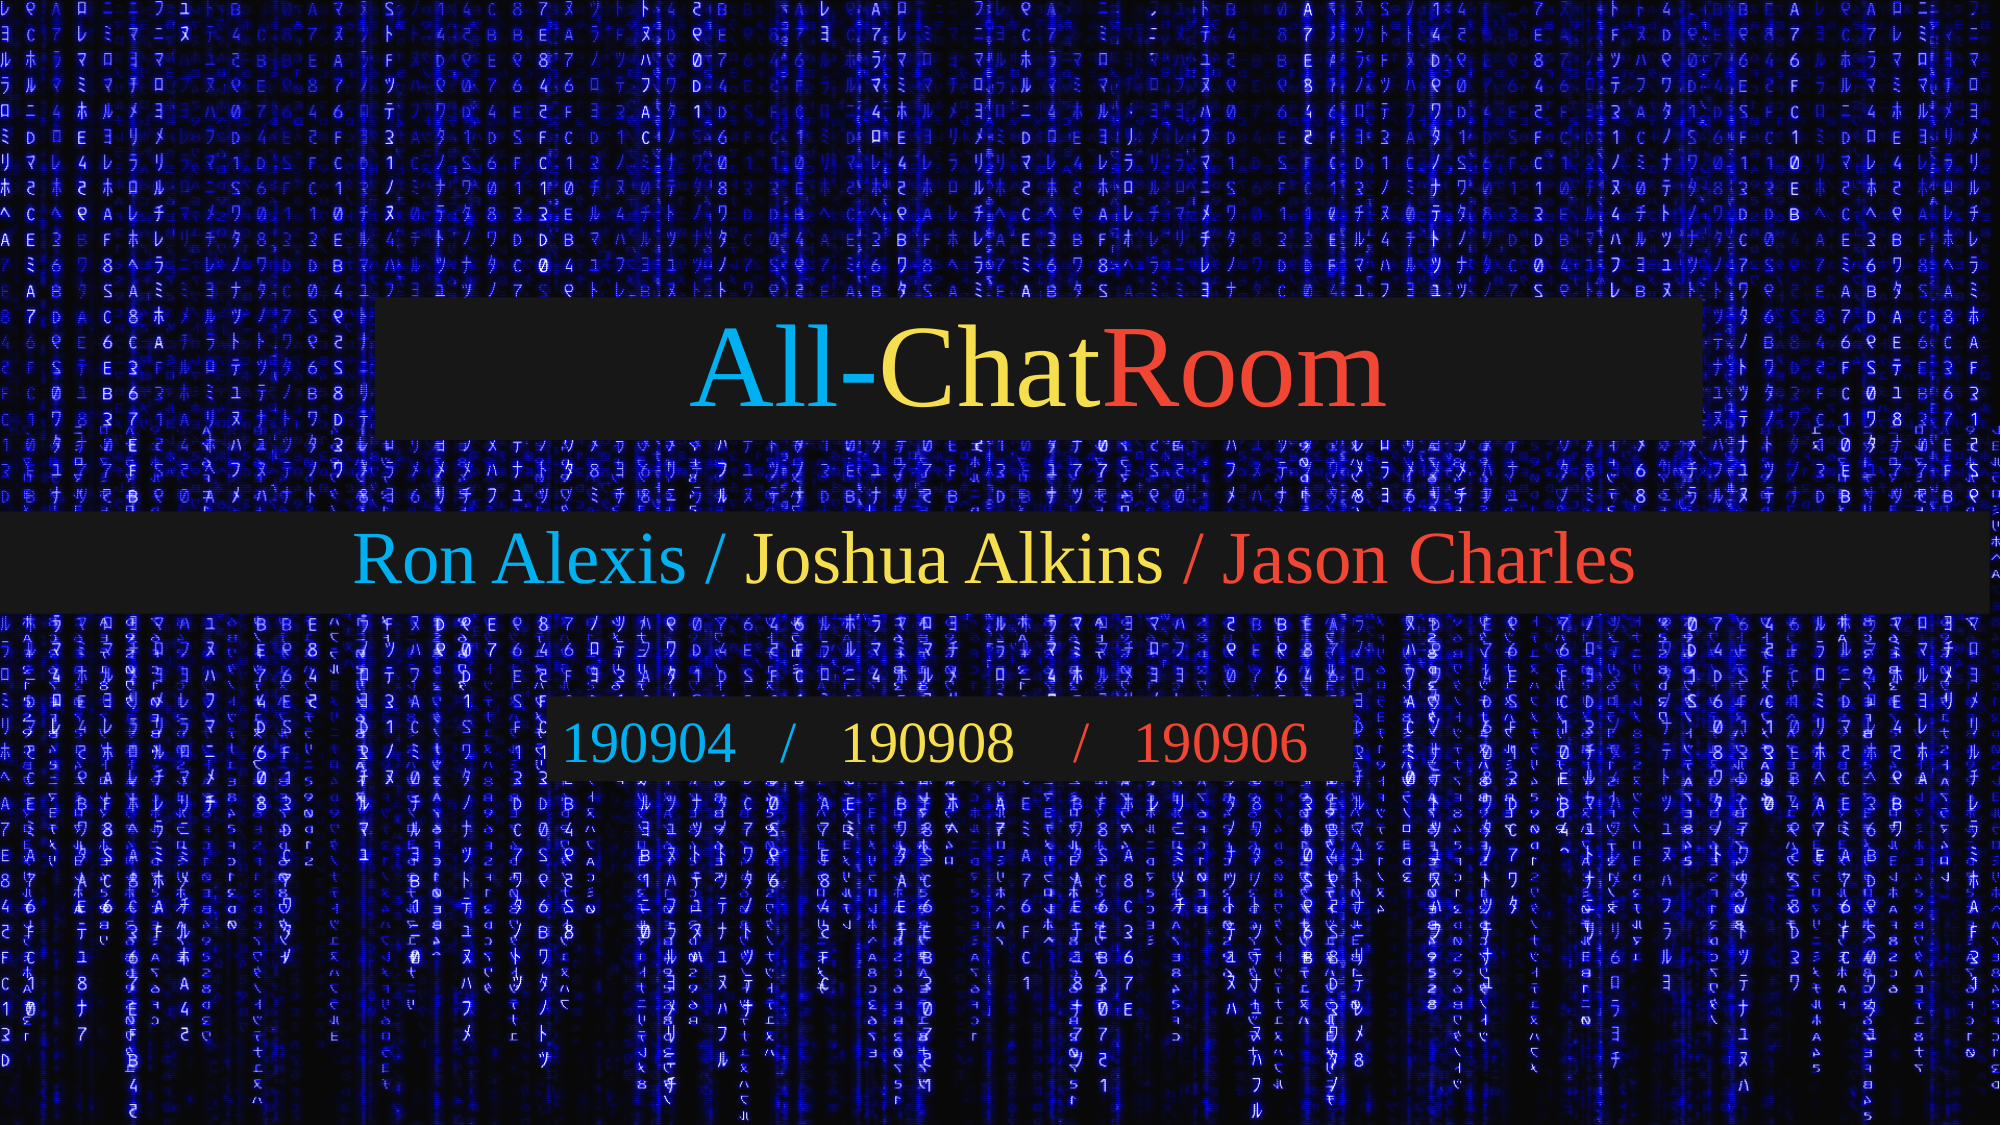

# All-ChatRoom
Ron Alexis / Joshua Alkins / Jason Charles

190904   /   190908    /   190906